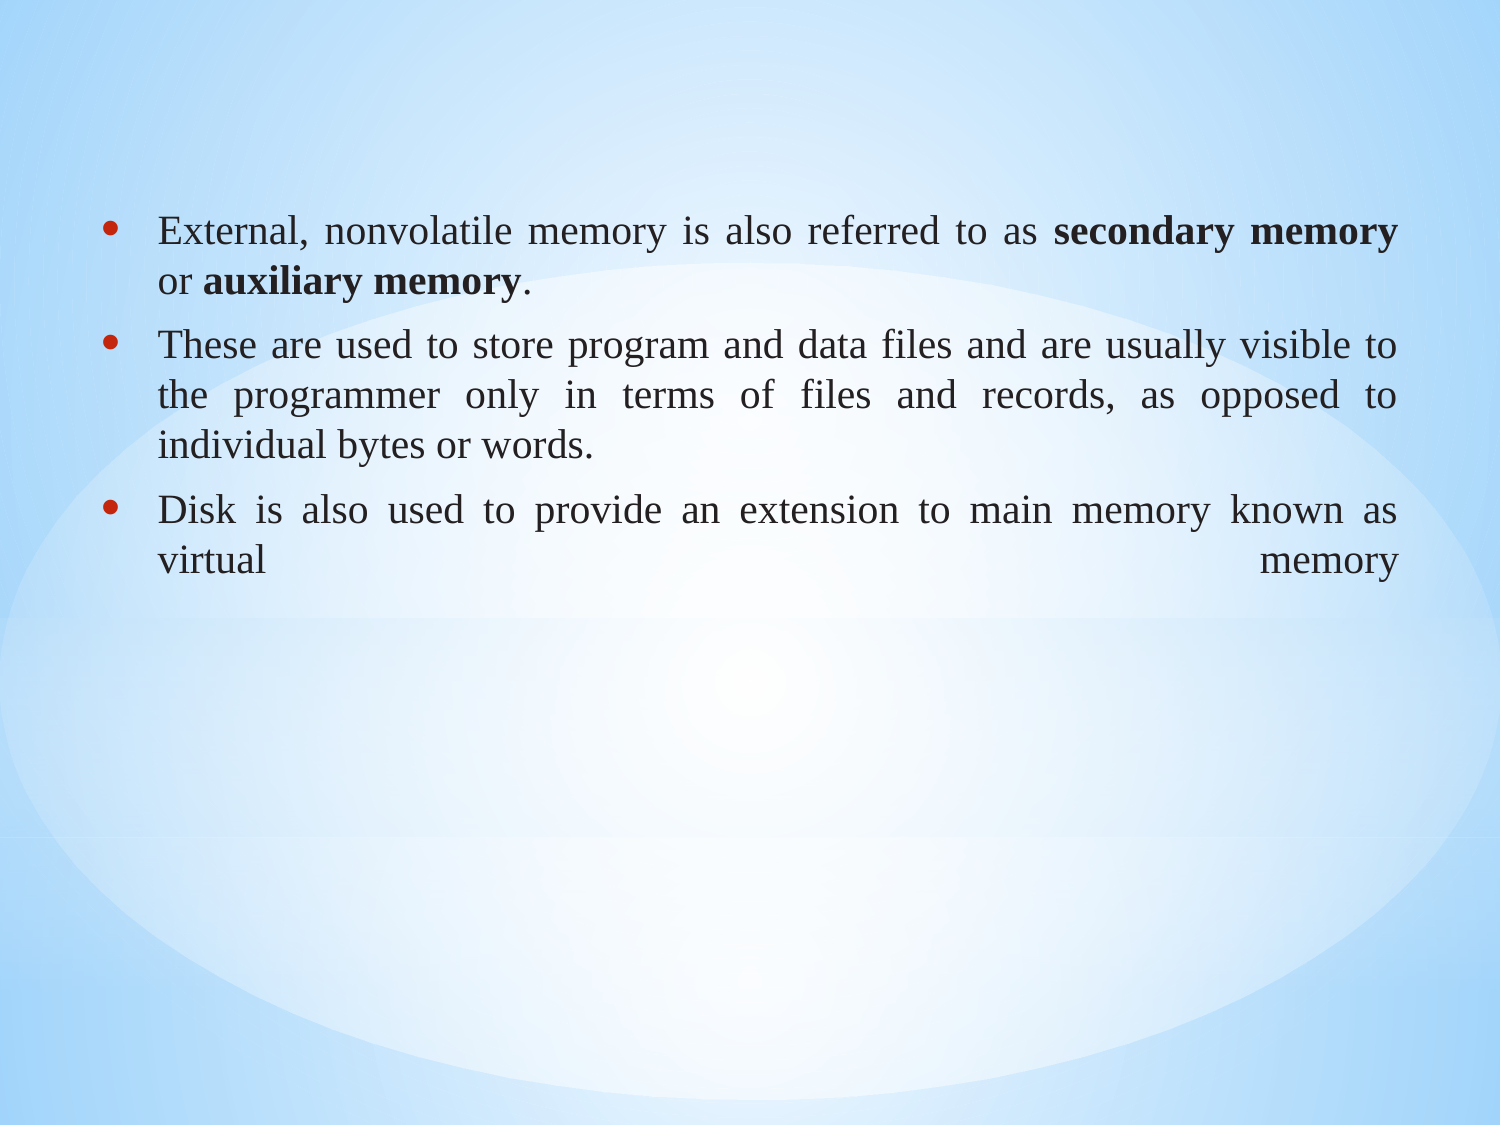

External, nonvolatile memory is also referred to as secondary memory or auxiliary memory.
These are used to store program and data files and are usually visible to the programmer only in terms of files and records, as opposed to individual bytes or words.
Disk is also used to provide an extension to main memory known as virtual memory

#